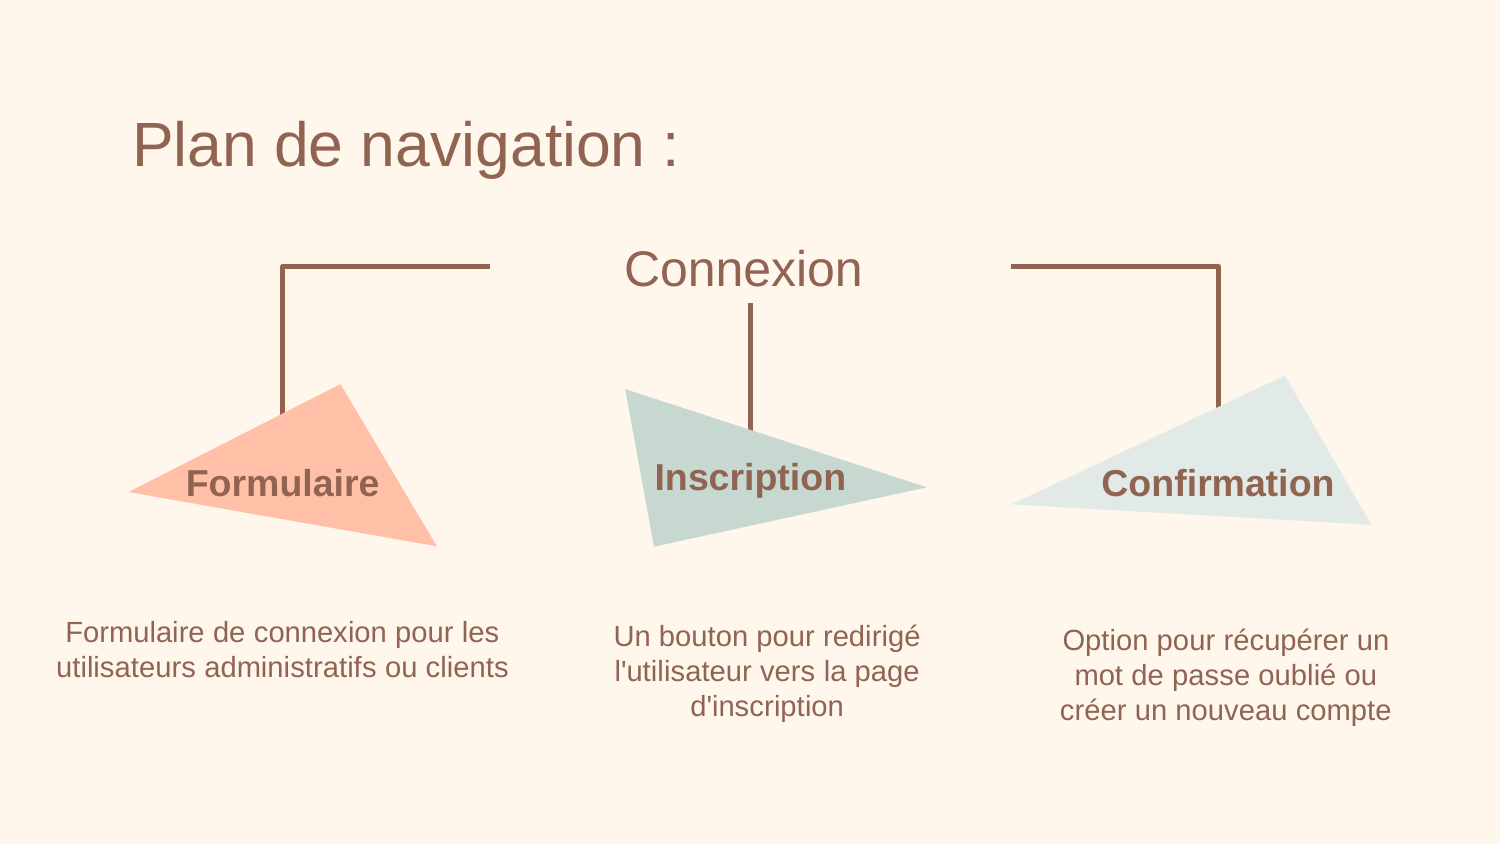

# Plan de navigation :
Connexion

Inscription

Formulaire

Confirmation
Option pour récupérer un mot de passe oublié ou créer un nouveau compte
Formulaire de connexion pour les utilisateurs administratifs ou clients
Un bouton pour redirigé l'utilisateur vers la page d'inscription